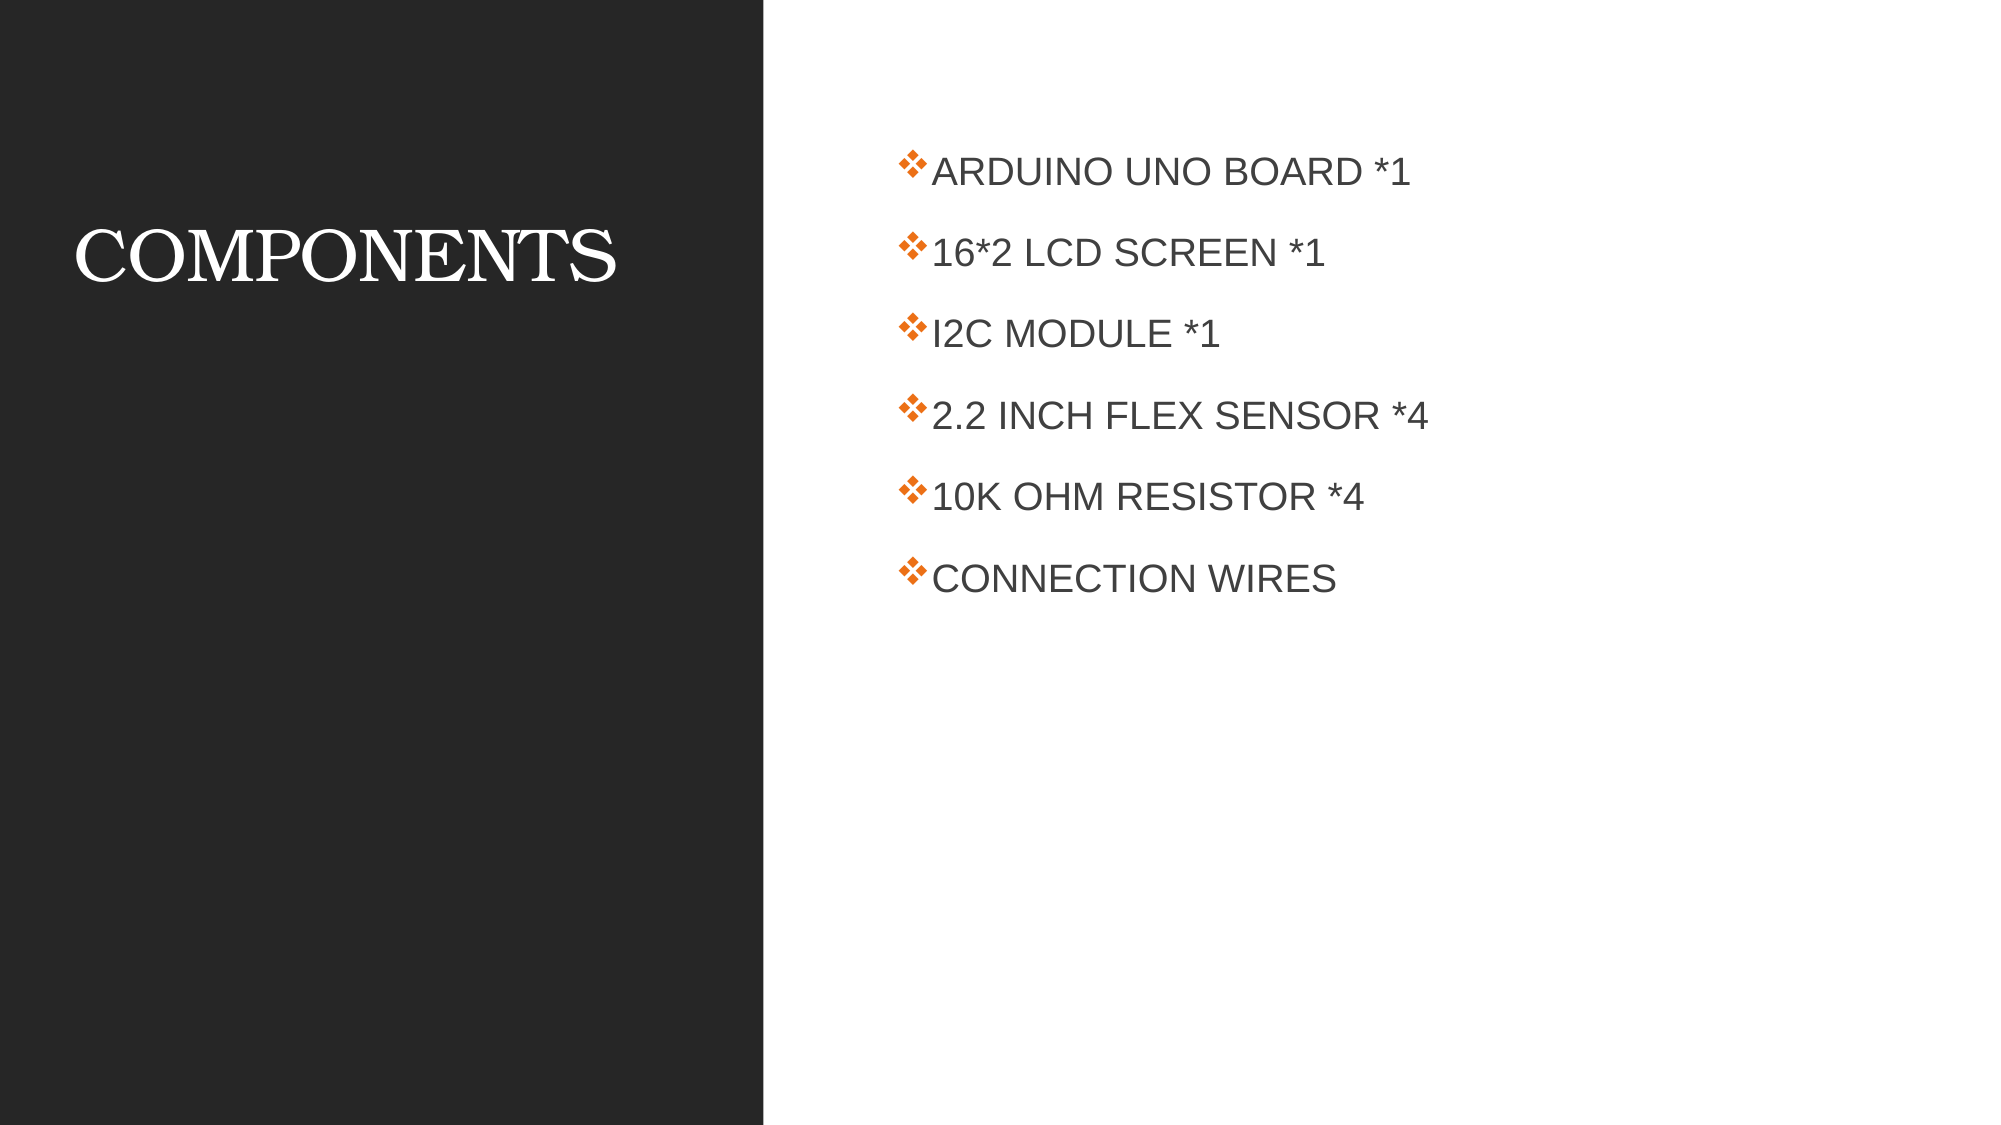

# COMPONENTS
ARDUINO UNO BOARD *1
16*2 LCD SCREEN *1
I2C MODULE *1
2.2 INCH FLEX SENSOR *4
10K OHM RESISTOR *4
CONNECTION WIRES